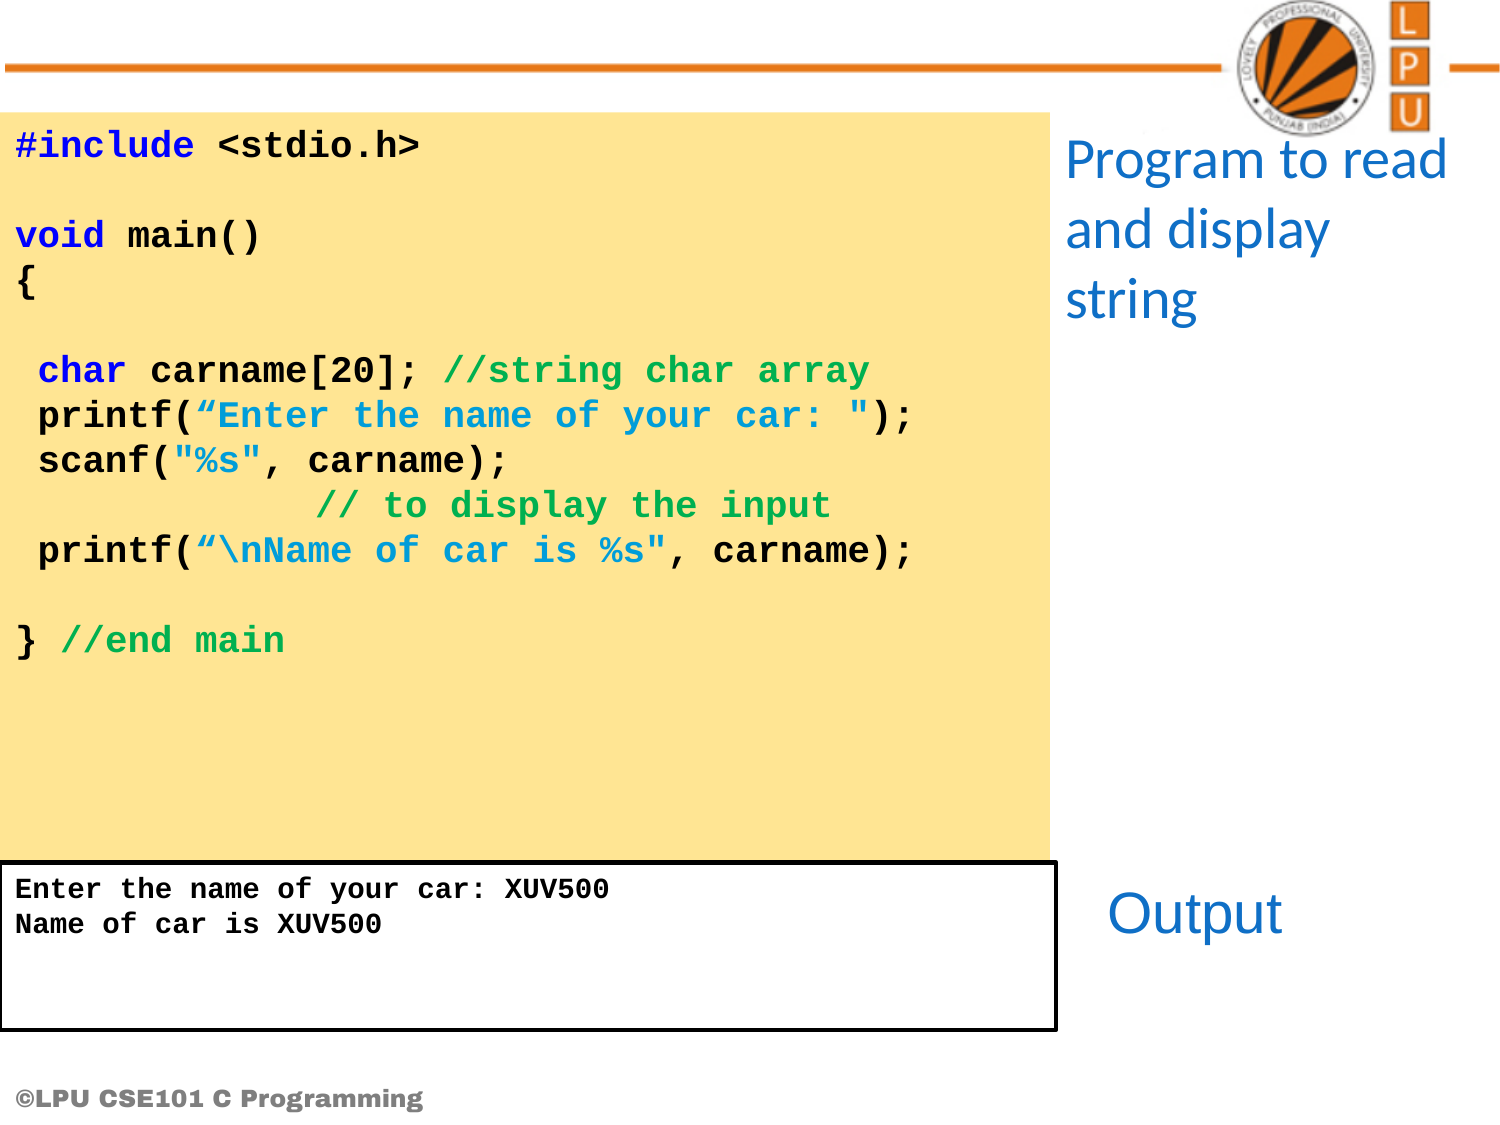

#include <stdio.h>

void main()
{

 char carname[20]; //string char array
 printf(“Enter the name of your car: ");
 scanf("%s", carname);
 		// to display the input
 printf(“\nName of car is %s", carname);

} //end main

Program to read and display string
Enter the name of your car: XUV500
Name of car is XUV500
Output